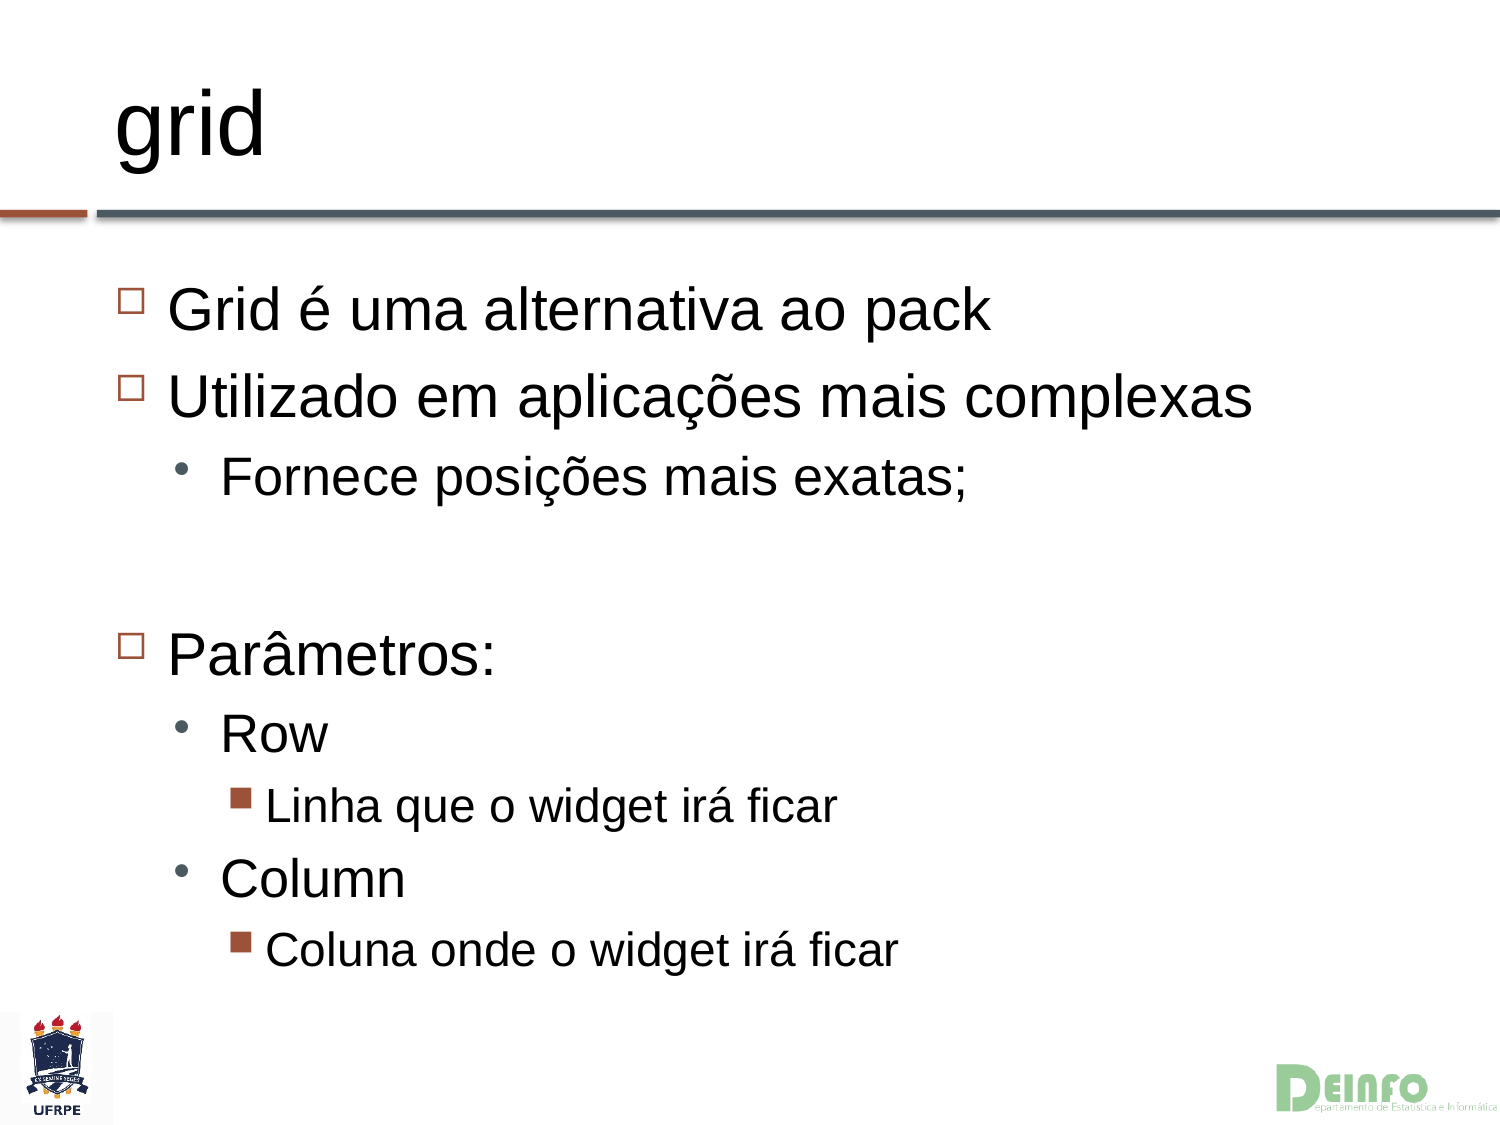

# grid
Grid é uma alternativa ao pack
Utilizado em aplicações mais complexas
Fornece posições mais exatas;

Parâmetros:
Row
Linha que o widget irá ficar
Column
Coluna onde o widget irá ficar